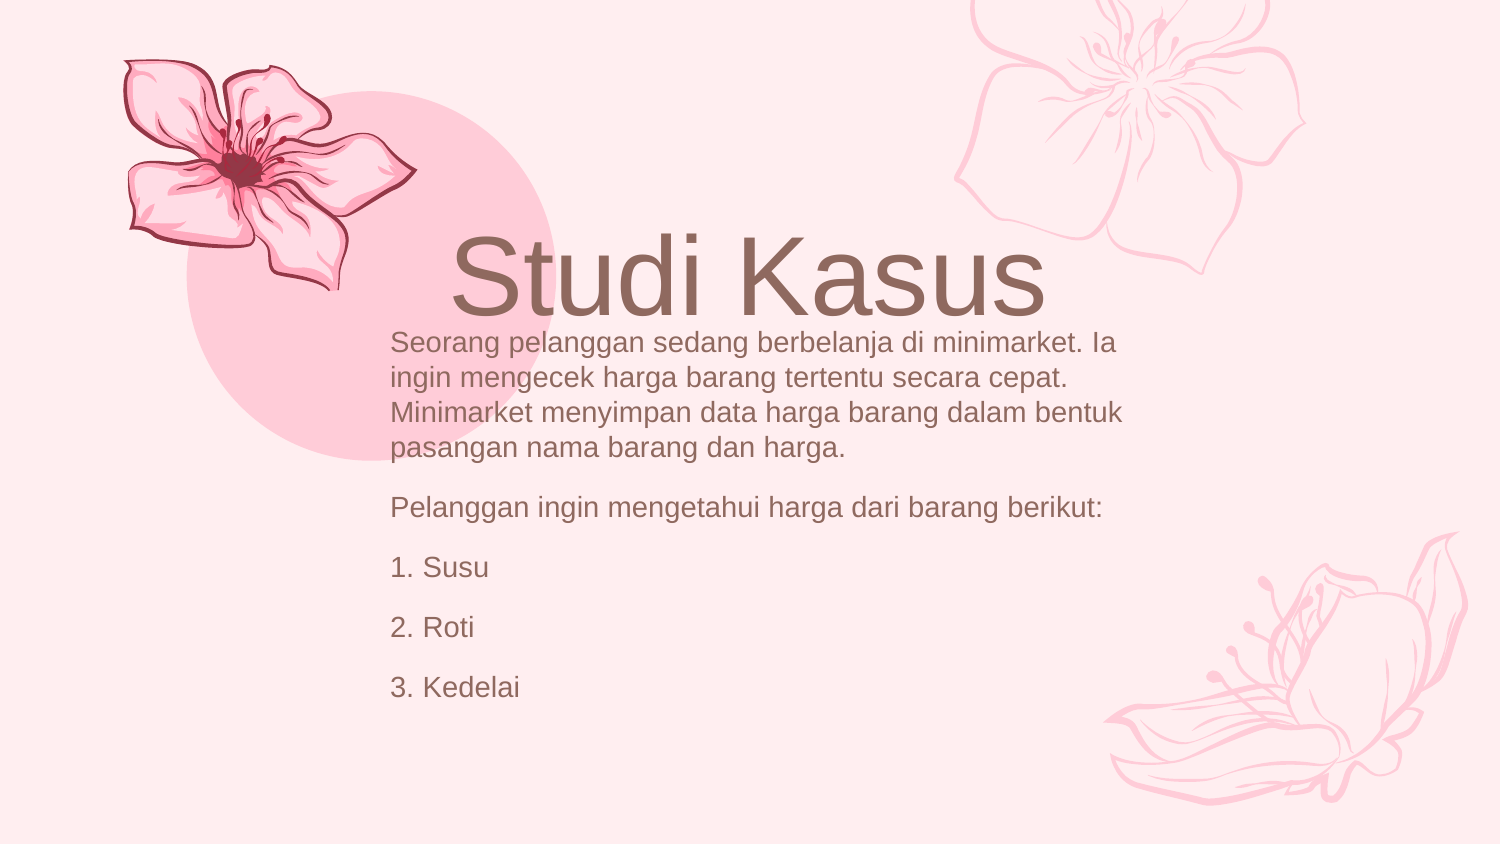

# Studi Kasus
Seorang pelanggan sedang berbelanja di minimarket. Ia ingin mengecek harga barang tertentu secara cepat. Minimarket menyimpan data harga barang dalam bentuk pasangan nama barang dan harga.
Pelanggan ingin mengetahui harga dari barang berikut:
1. Susu
2. Roti
3. Kedelai